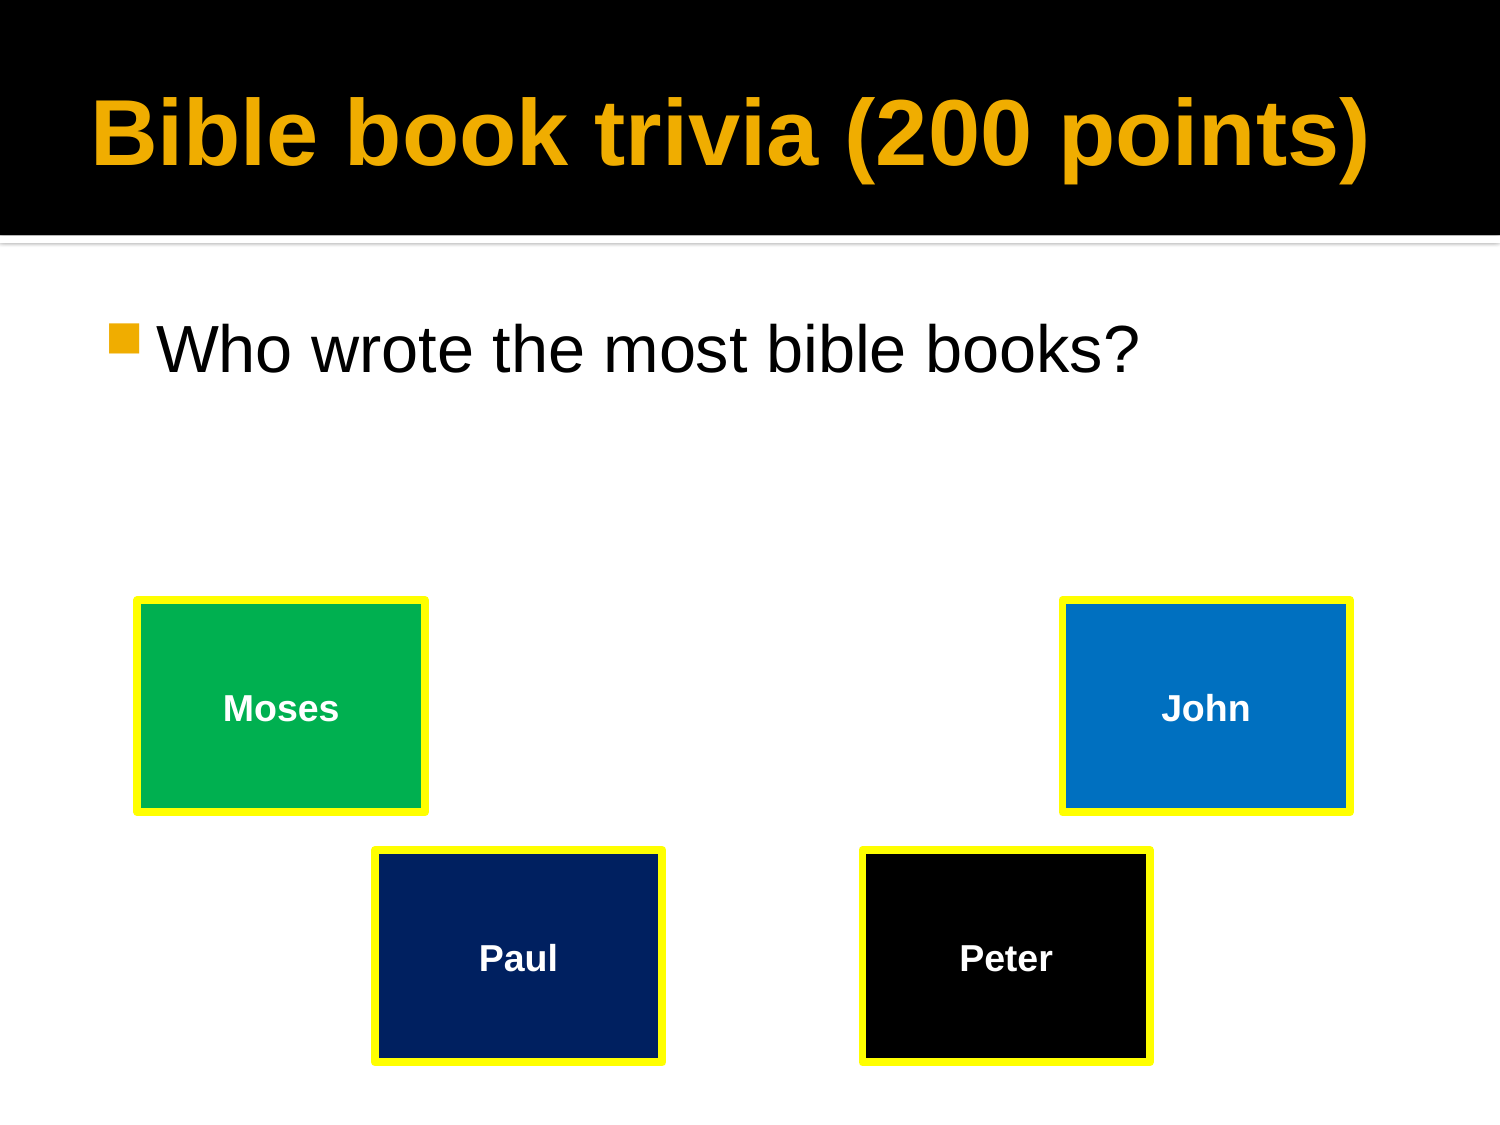

# Bible book trivia (200 points)
Who wrote the most bible books?

Moses
John
Paul
Peter